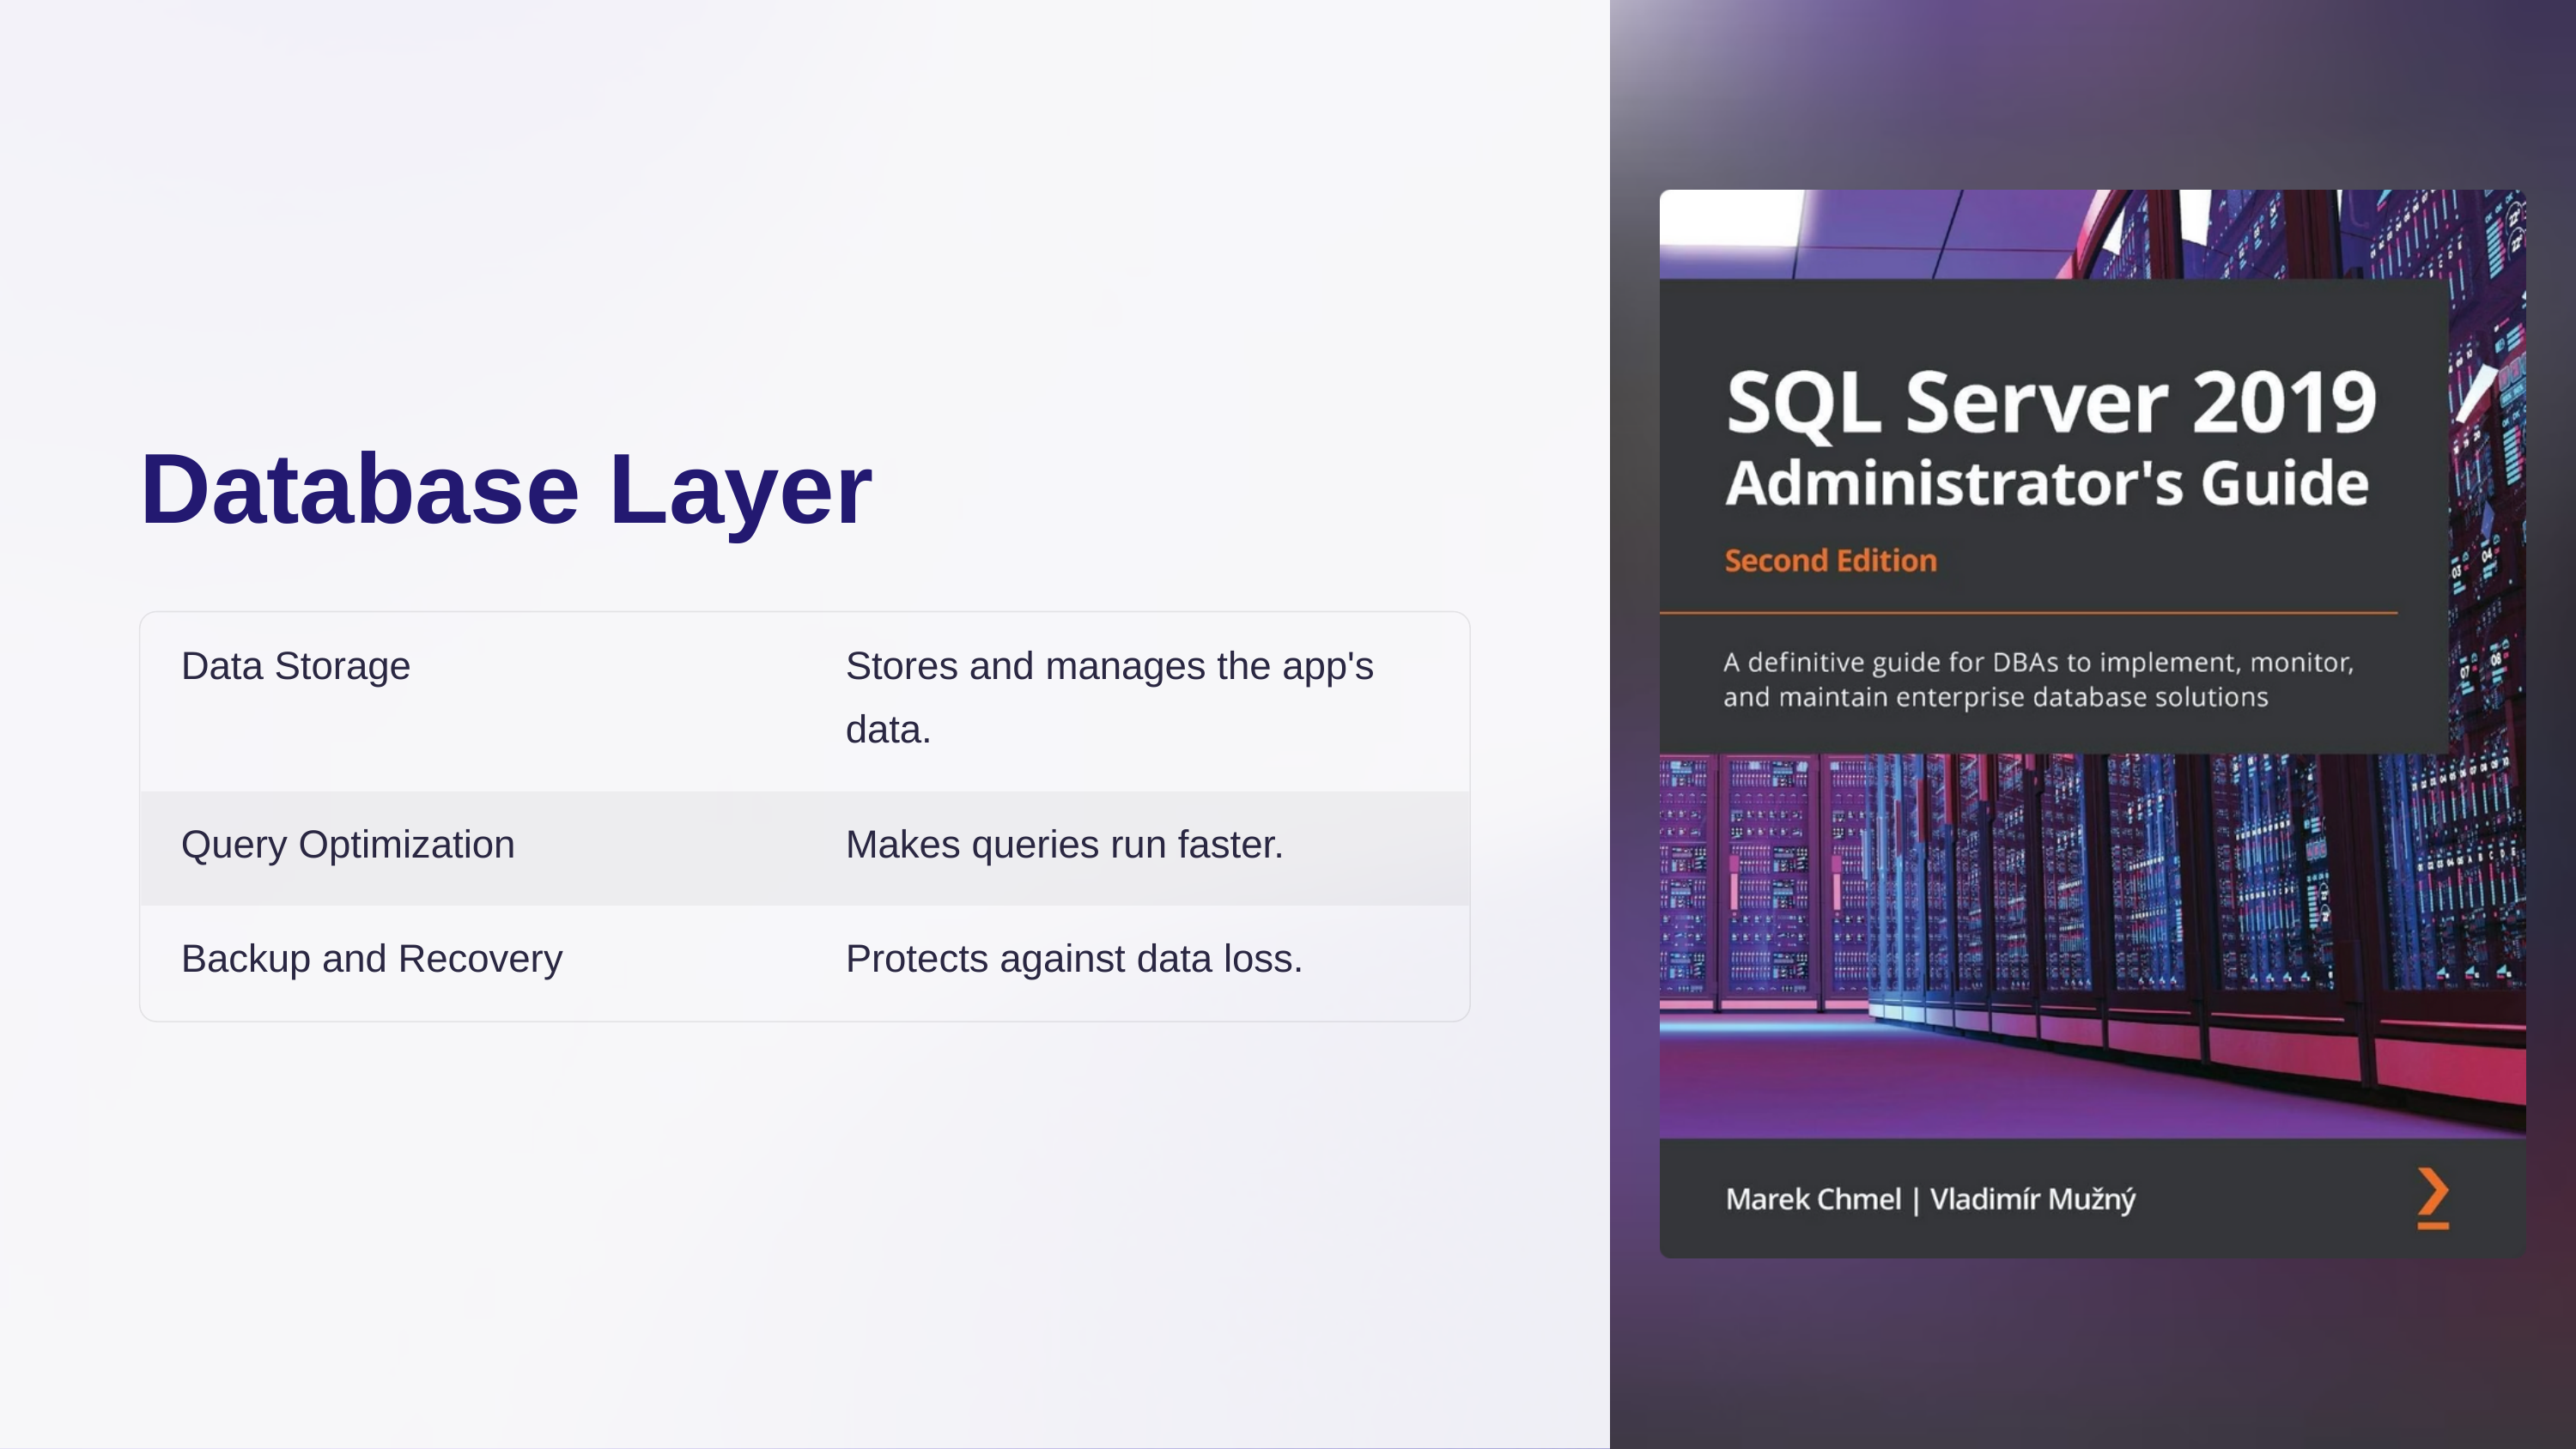

Database Layer

Data Storage
Stores and manages the app's data.

Query Optimization
Makes queries run faster.

Backup and Recovery
Protects against data loss.